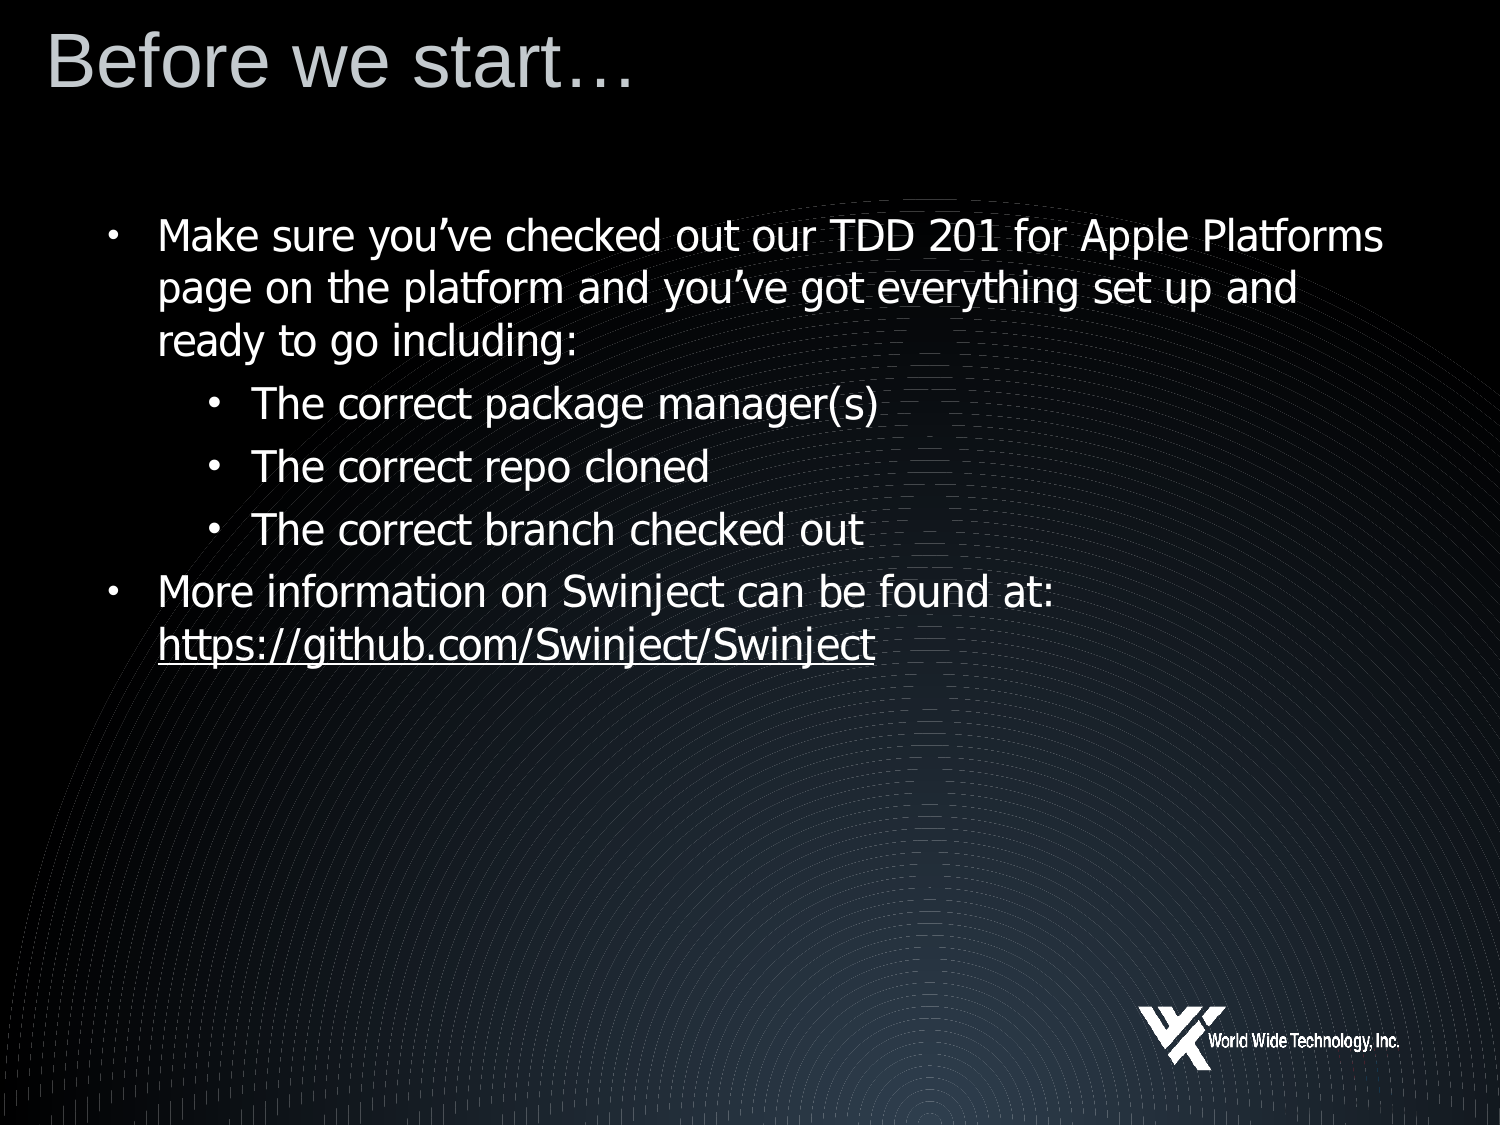

# Before we start…
Make sure you’ve checked out our TDD 201 for Apple Platforms page on the platform and you’ve got everything set up and ready to go including:
The correct package manager(s)
The correct repo cloned
The correct branch checked out
More information on Swinject can be found at: https://github.com/Swinject/Swinject